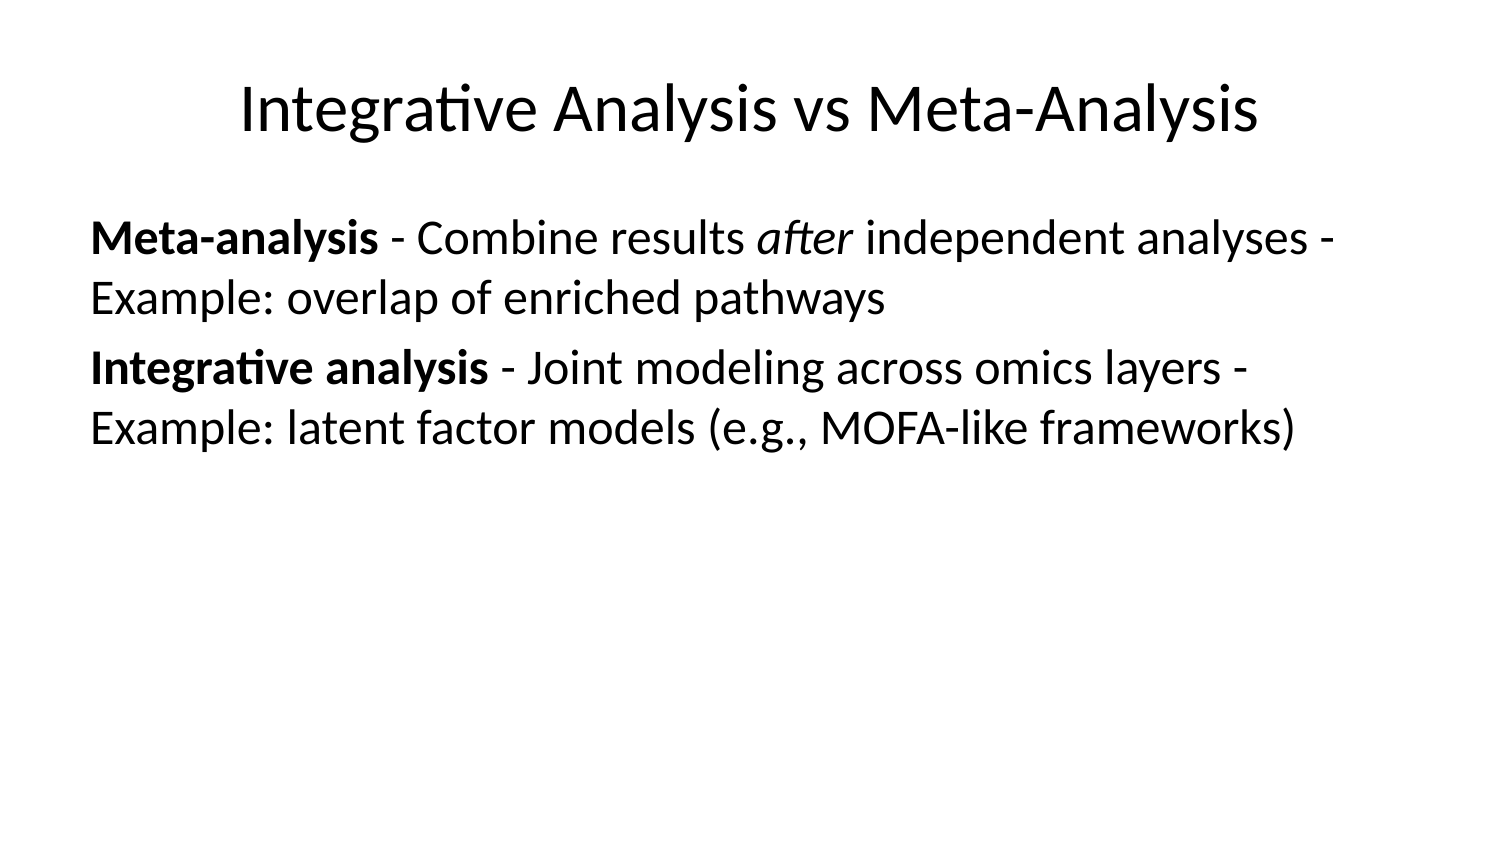

# Integrative Analysis vs Meta-Analysis
Meta-analysis - Combine results after independent analyses - Example: overlap of enriched pathways
Integrative analysis - Joint modeling across omics layers - Example: latent factor models (e.g., MOFA-like frameworks)